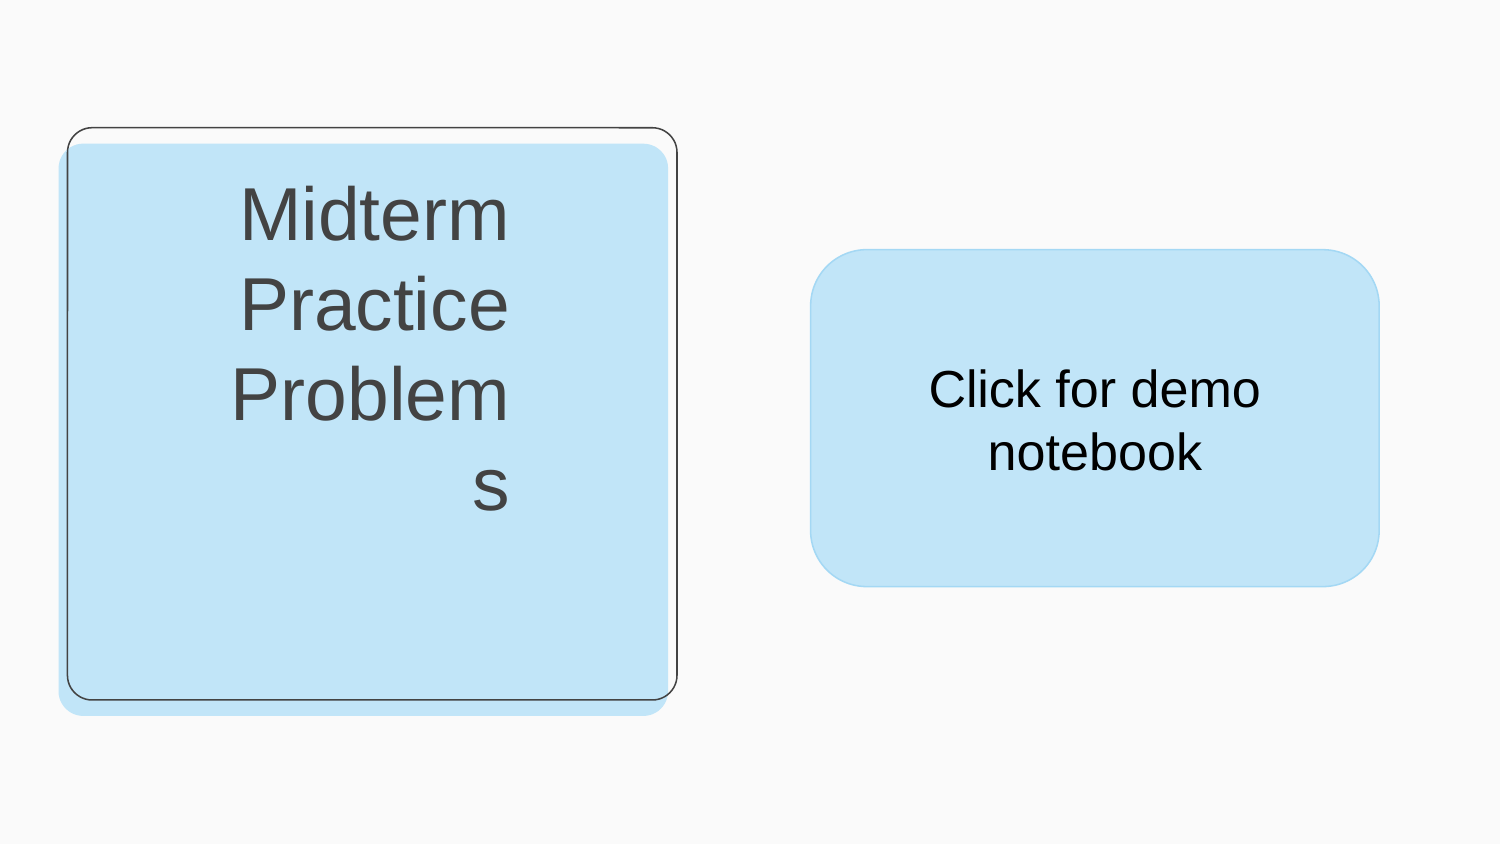

Click for demo notebook
# Midterm Practice Problems